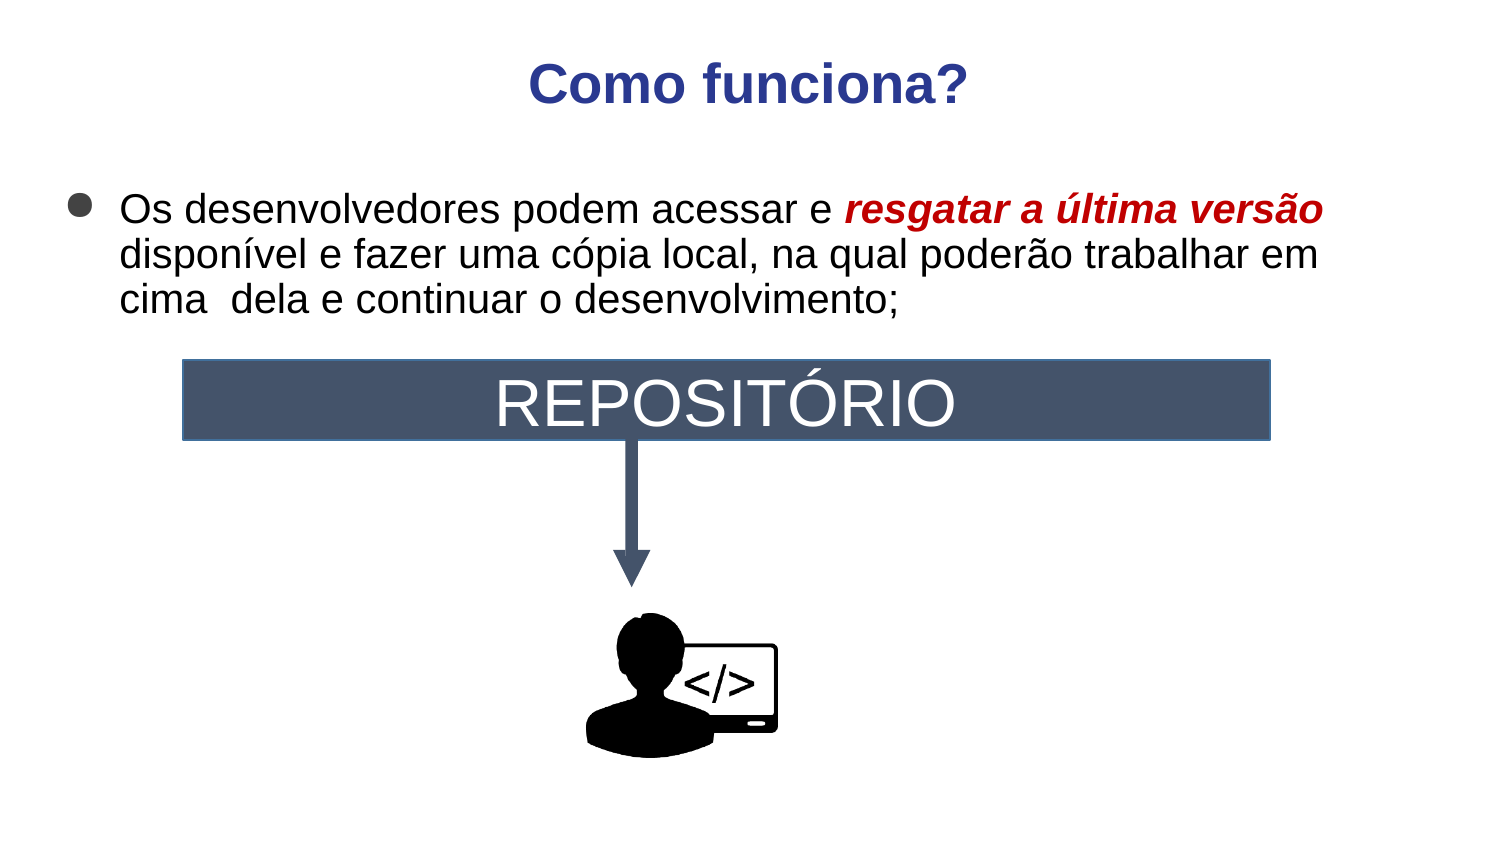

# Como funciona?
Os desenvolvedores podem acessar e resgatar a última versão  disponível e fazer uma cópia local, na qual poderão trabalhar em cima  dela e continuar o desenvolvimento;
REPOSITÓRIO